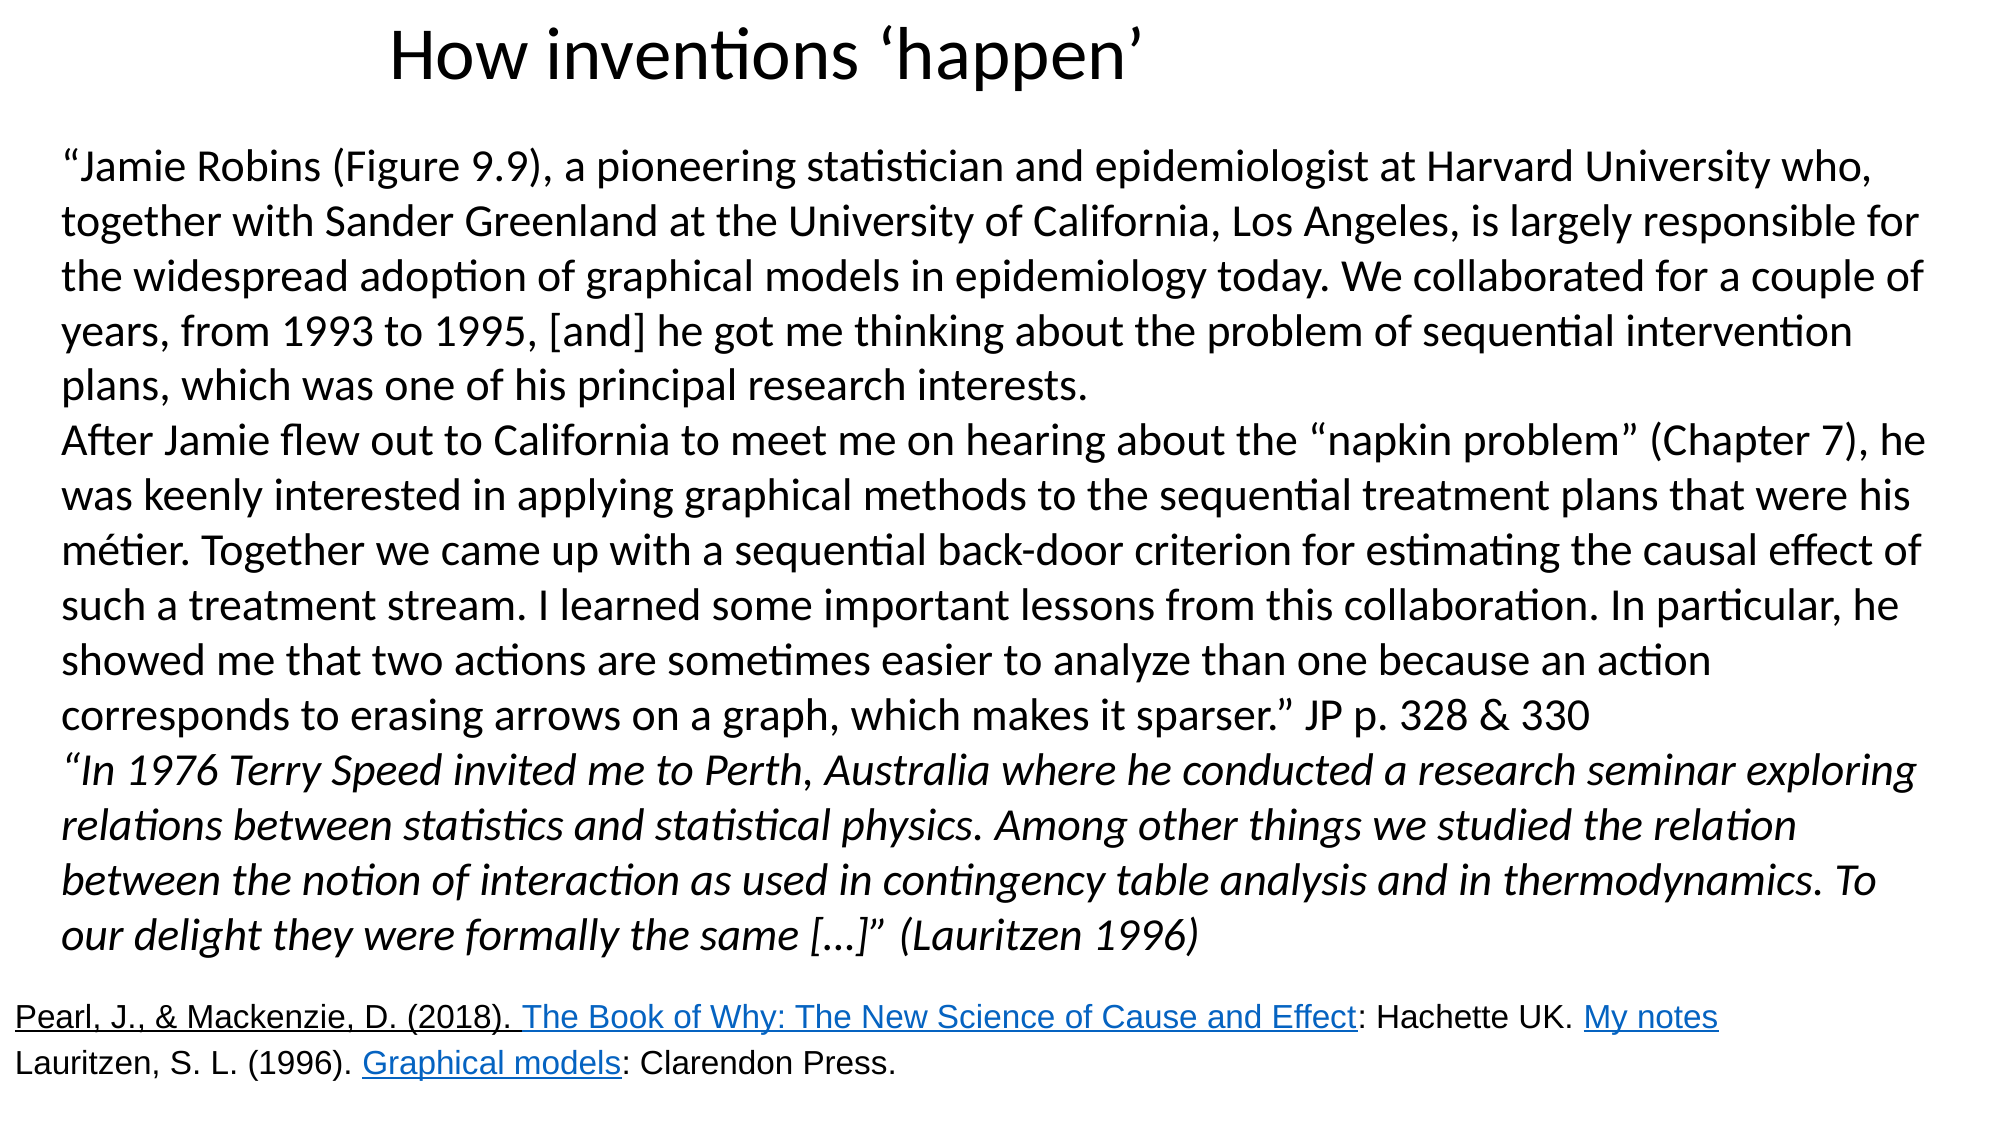

# How inventions ‘happen’

“Jamie Robins (Figure 9.9), a pioneering statistician and epidemiologist at Harvard University who, together with Sander Greenland at the University of California, Los Angeles, is largely responsible for the widespread adoption of graphical models in epidemiology today. We collaborated for a couple of years, from 1993 to 1995, [and] he got me thinking about the problem of sequential intervention plans, which was one of his principal research interests.
After Jamie flew out to California to meet me on hearing about the “napkin problem” (Chapter 7), he was keenly interested in applying graphical methods to the sequential treatment plans that were his métier. Together we came up with a sequential back-door criterion for estimating the causal effect of such a treatment stream. I learned some important lessons from this collaboration. In particular, he showed me that two actions are sometimes easier to analyze than one because an action corresponds to erasing arrows on a graph, which makes it sparser.” JP p. 328 & 330
“In 1976 Terry Speed invited me to Perth, Australia where he conducted a research seminar exploring relations between statistics and statistical physics. Among other things we studied the relation between the notion of interaction as used in contingency table analysis and in thermodynamics. To our delight they were formally the same […]” (Lauritzen 1996)

Pearl, J., & Mackenzie, D. (2018). The Book of Why: The New Science of Cause and Effect: Hachette UK. My notes
Lauritzen, S. L. (1996). Graphical models: Clarendon Press.